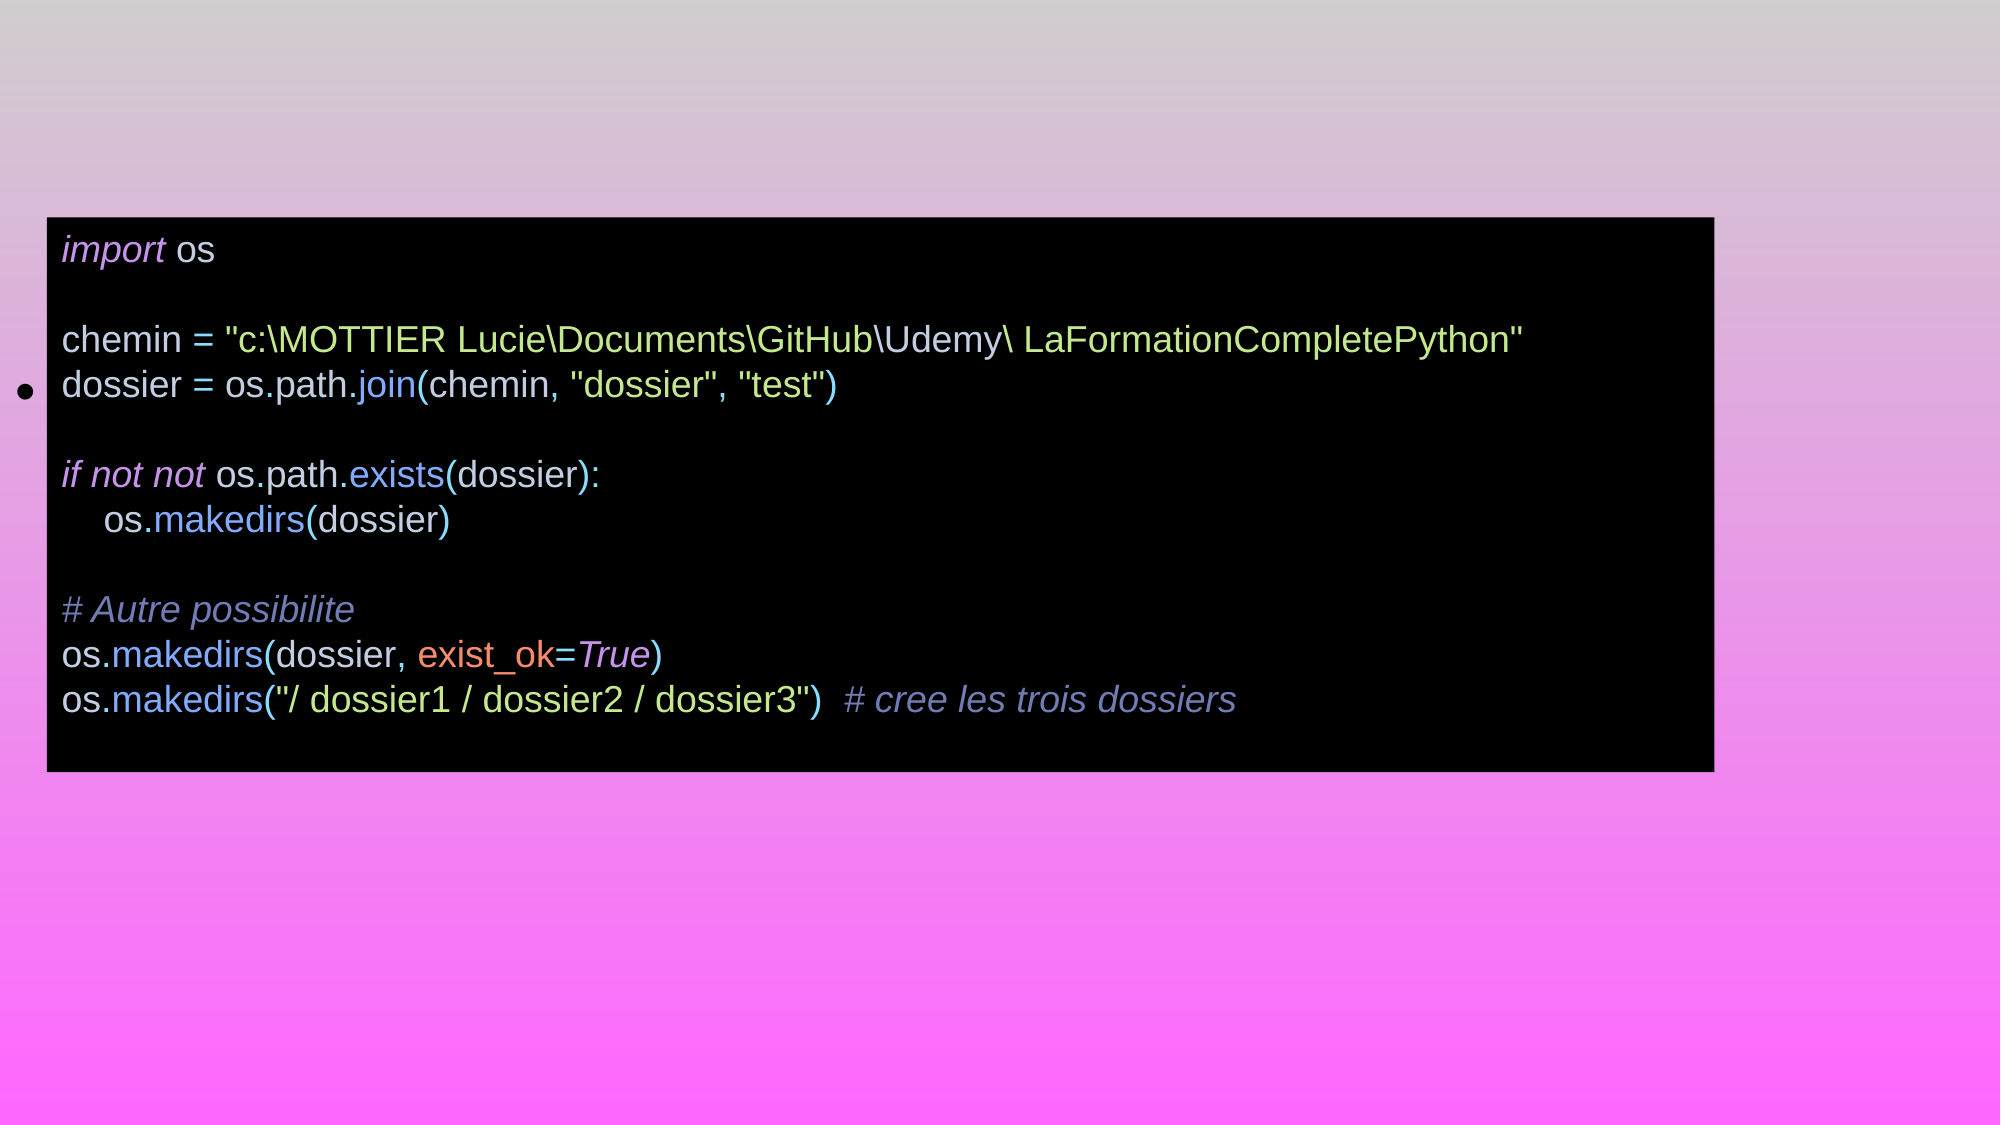

# Créer un dossiers /

import os
chemin = "c:\MOTTIER Lucie\Documents\GitHub\Udemy\ LaFormationCompletePython"
dossier = os.path.join(chemin, "dossier", "test")
if not not os.path.exists(dossier):
    os.makedirs(dossier)
# Autre possibilite
os.makedirs(dossier, exist_ok=True)
os.makedirs("/ dossier1 / dossier2 / dossier3")  # cree les trois dossiers

289